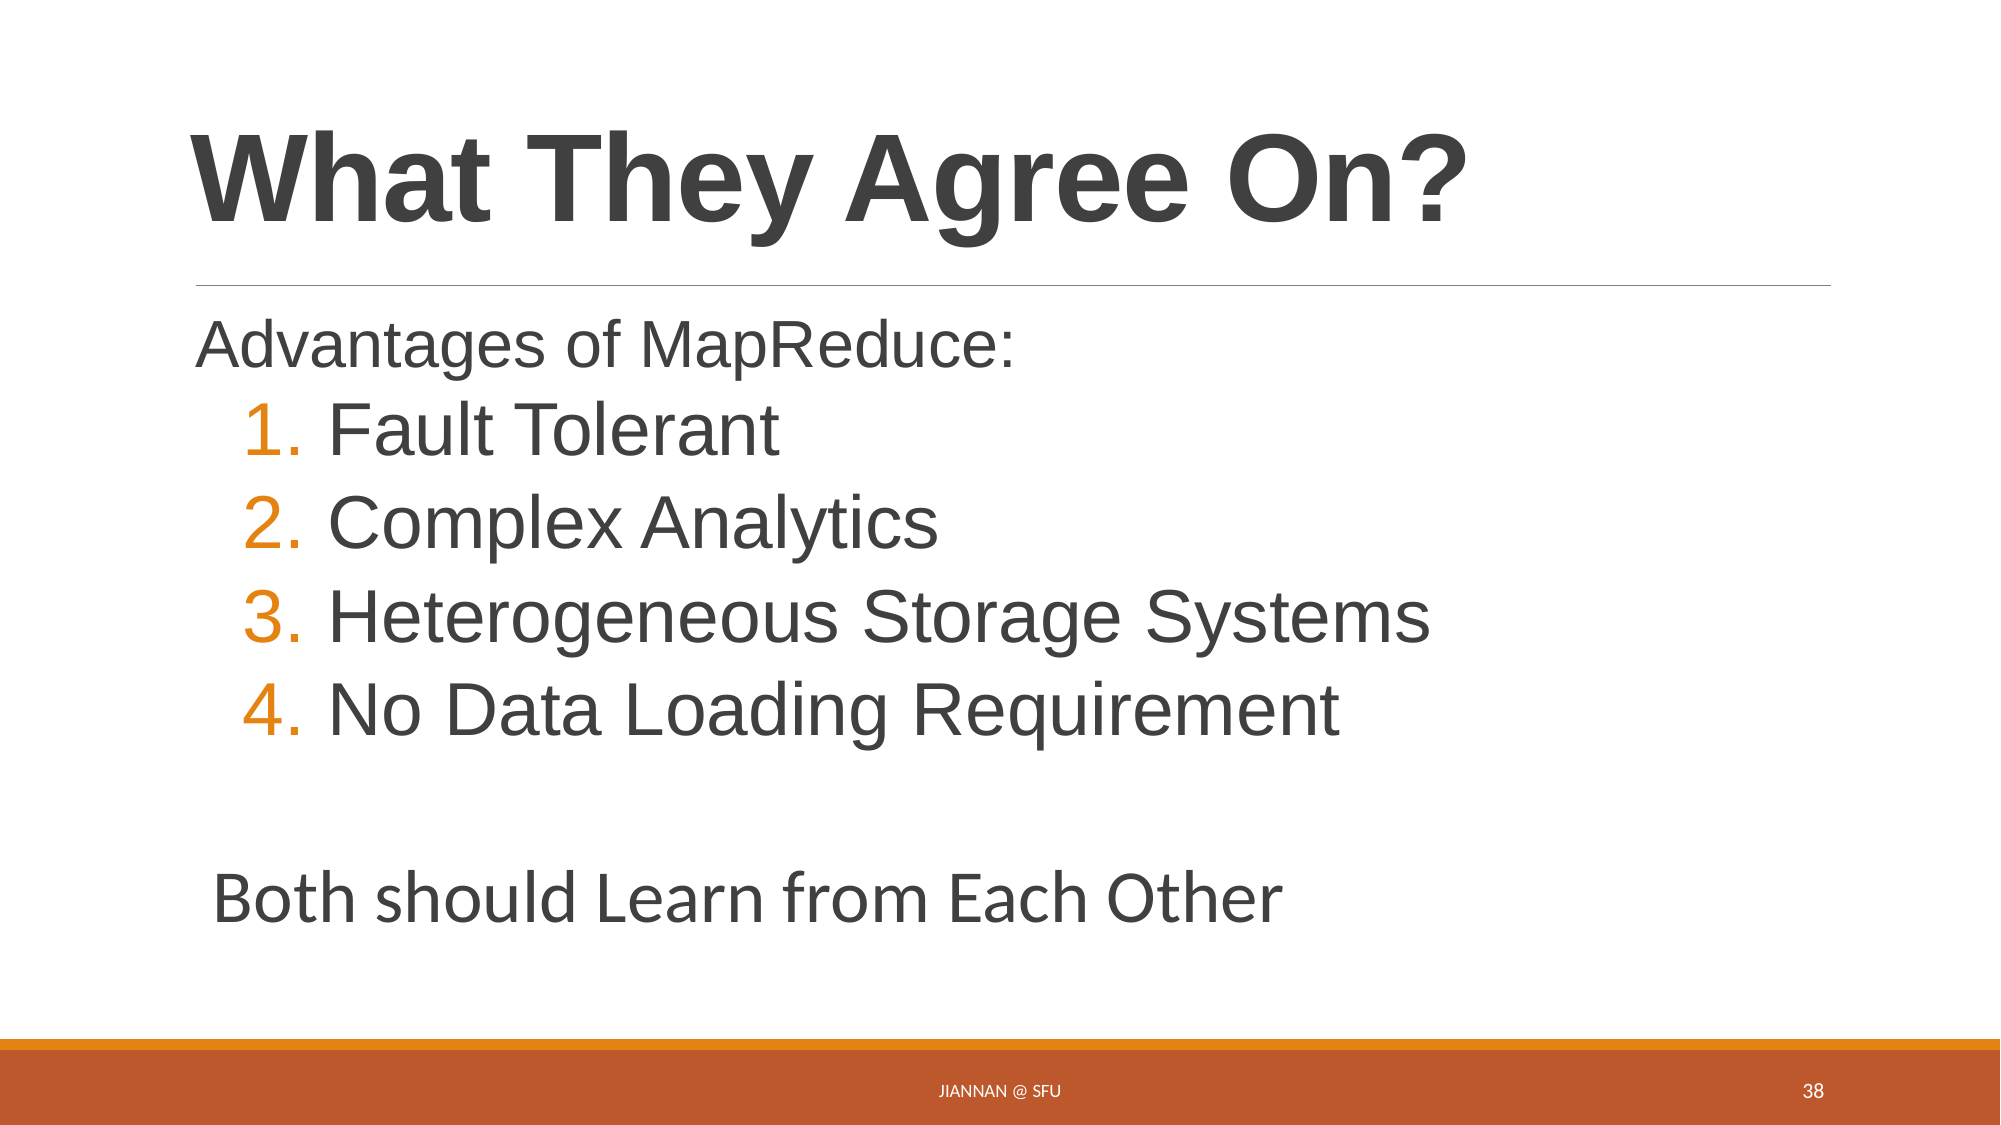

# What They Agree On?
Advantages of MapReduce:
Fault Tolerant
Complex Analytics
Heterogeneous Storage Systems
No Data Loading Requirement

Both should Learn from Each Other

Jiannan @ SFU
38